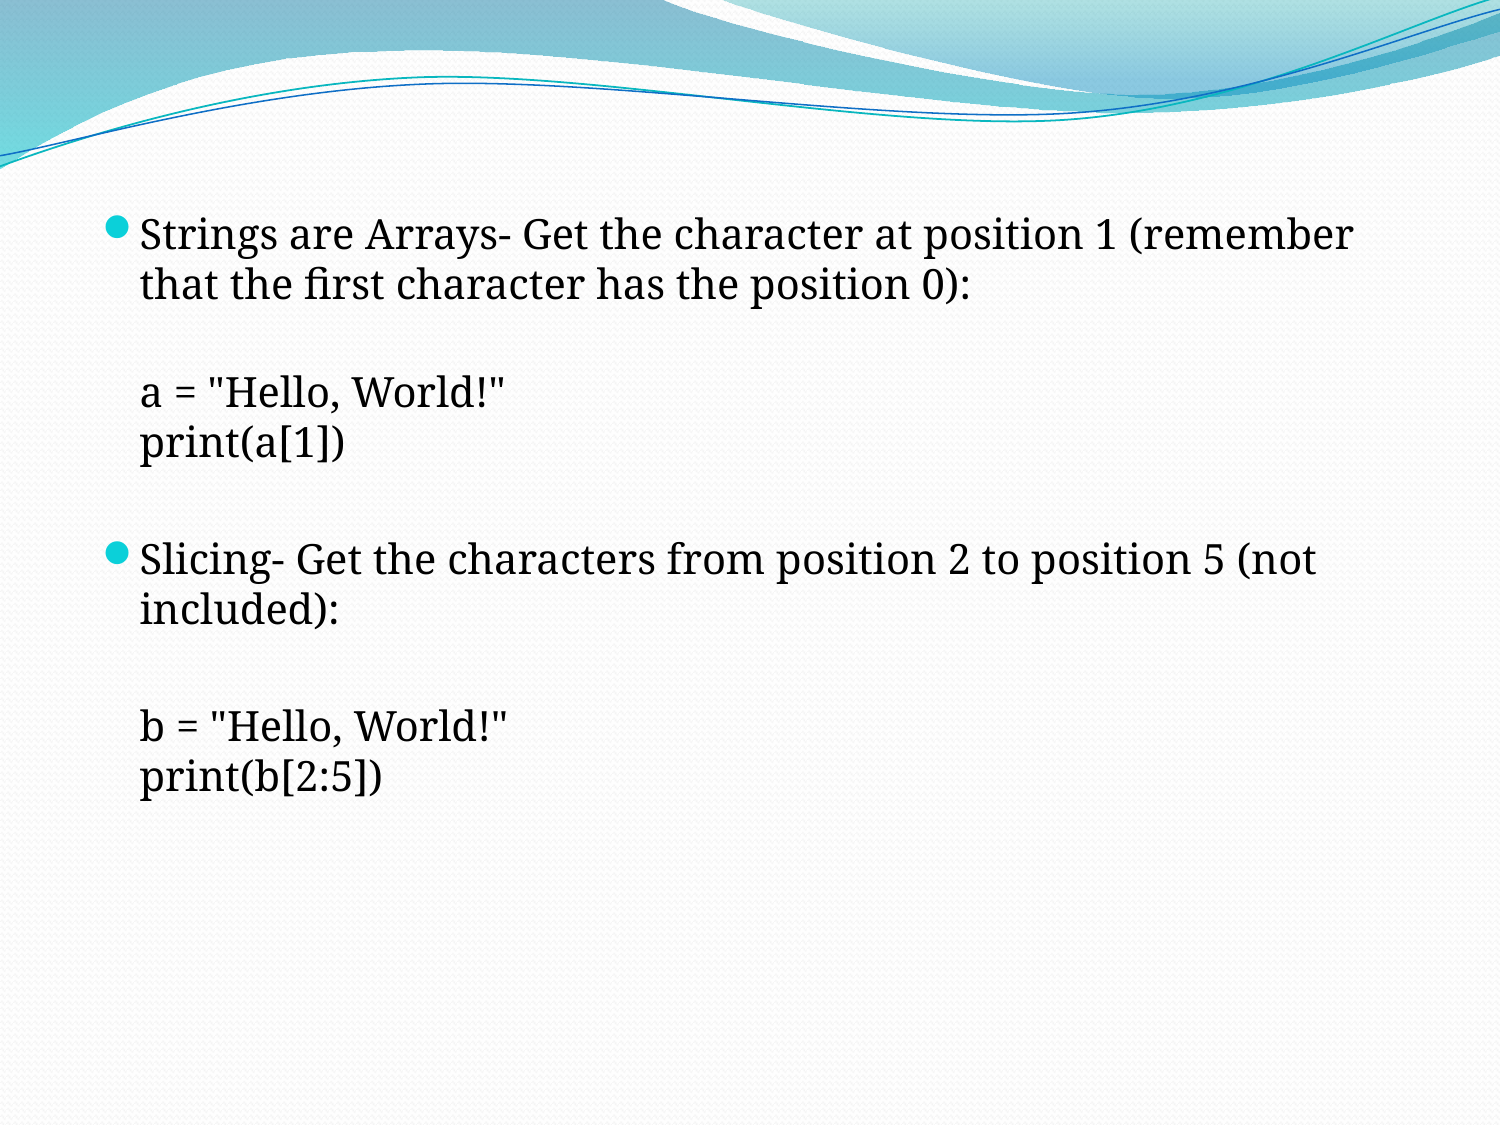

Strings are Arrays- Get the character at position 1 (remember that the first character has the position 0):
a = "Hello, World!"
print(a[1])

Slicing- Get the characters from position 2 to position 5 (not included):

	b = "Hello, World!"
print(b[2:5])